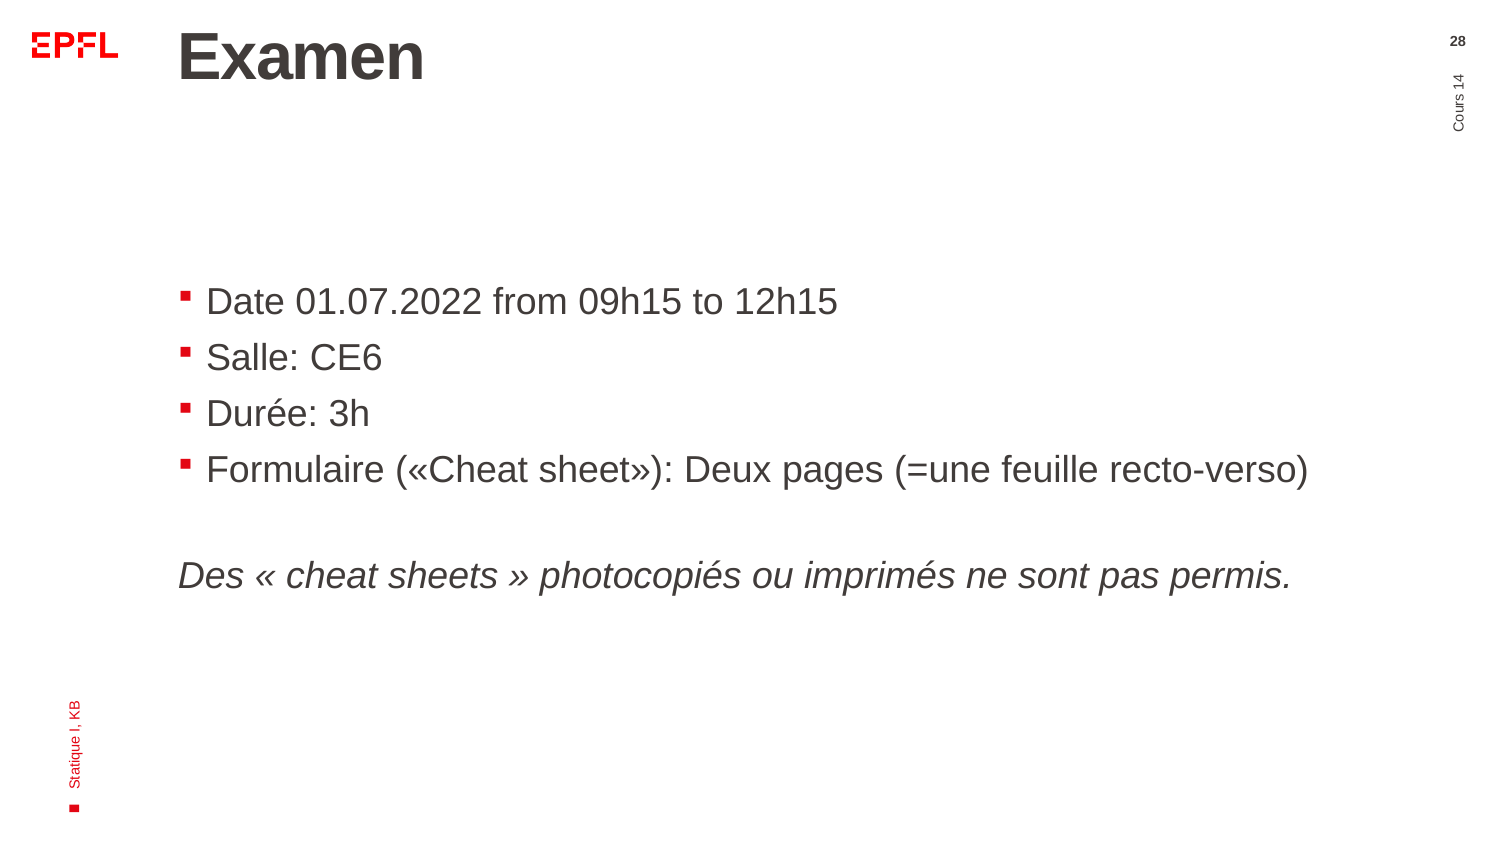

# Examen
28

Date 01.07.2022 from 09h15 to 12h15
Salle: CE6
Durée: 3h
Formulaire («Cheat sheet»): Deux pages (=une feuille recto-verso)

Des « cheat sheets » photocopiés ou imprimés ne sont pas permis.

Cours 14
Statique I, KB